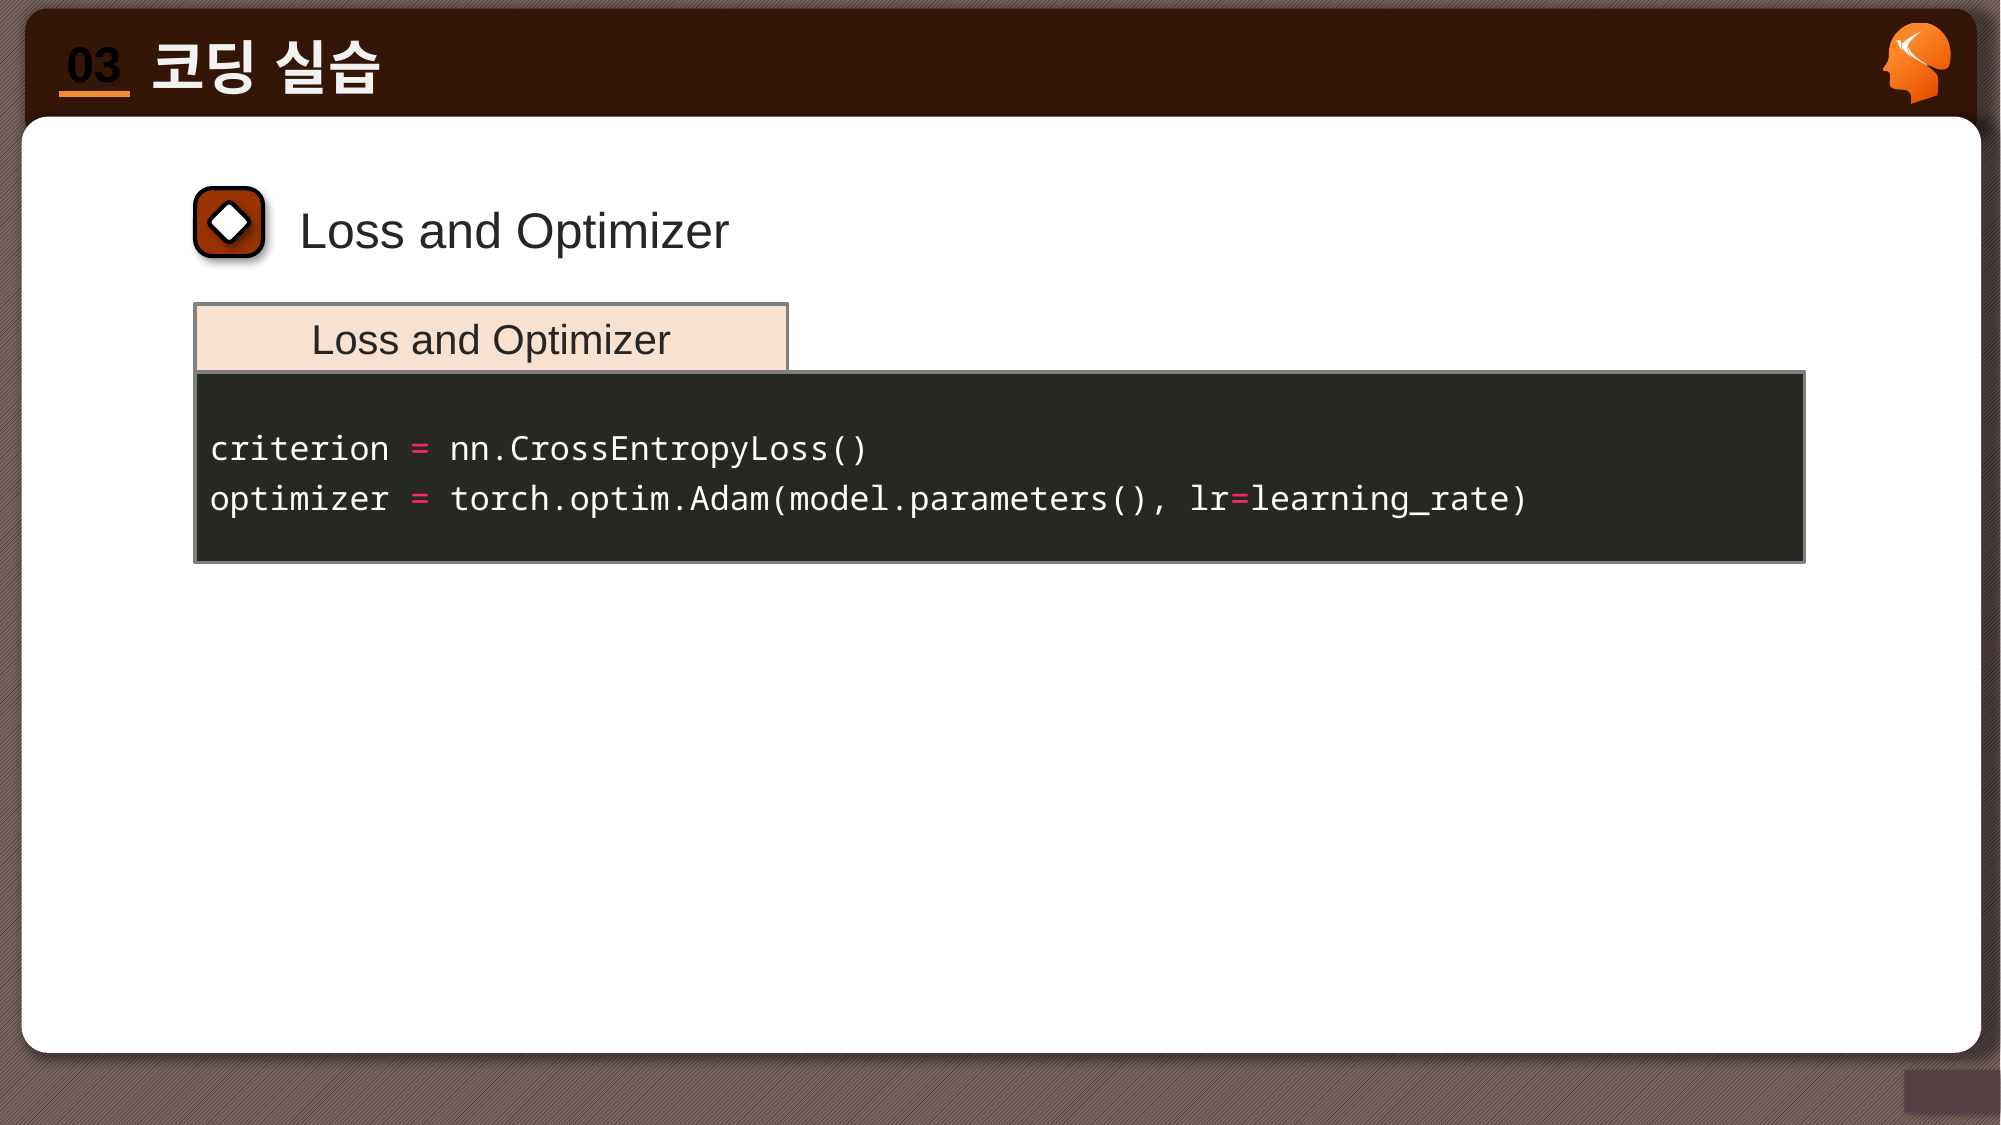

Loss and Optimizer

Loss and Optimizer
criterion = nn.CrossEntropyLoss()
optimizer = torch.optim.Adam(model.parameters(), lr=learning_rate)